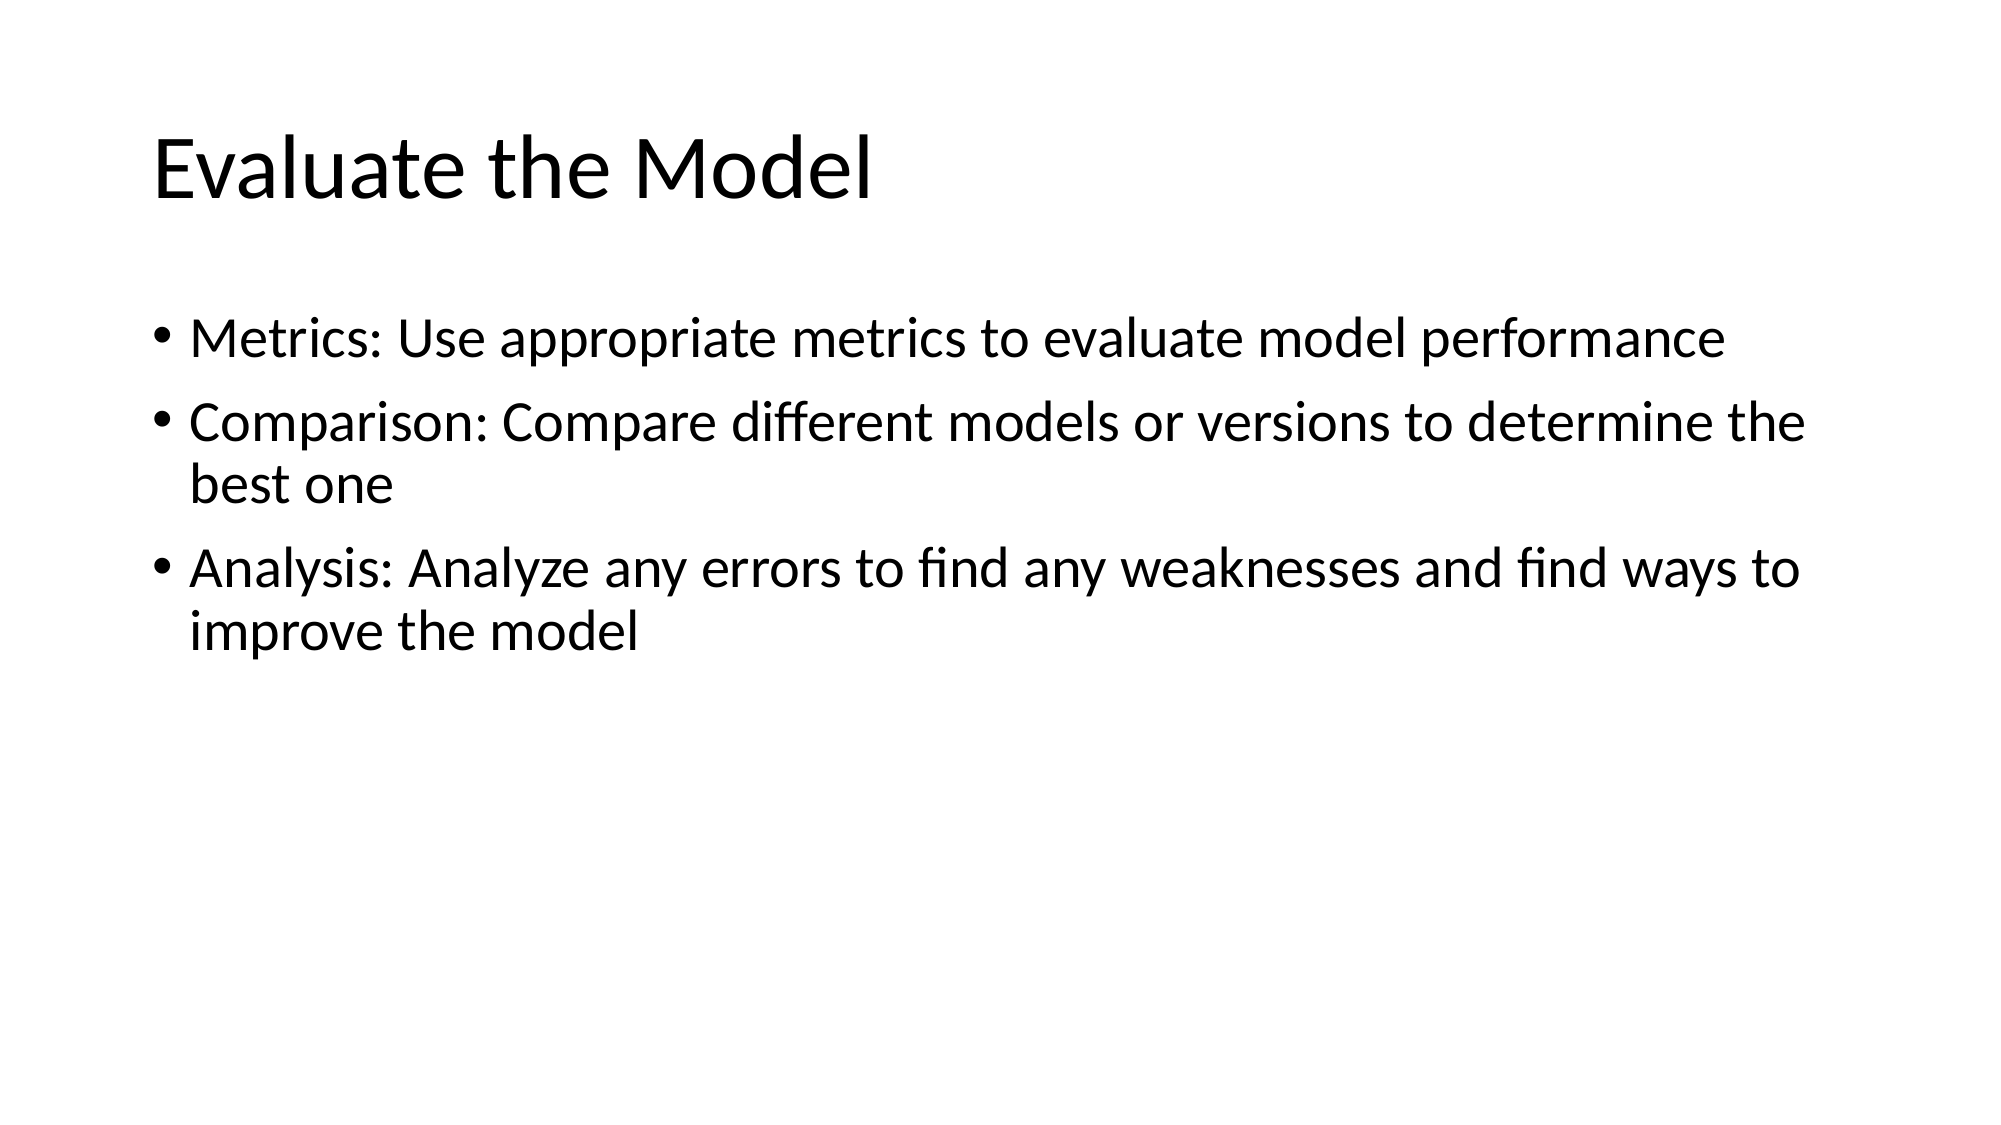

# Evaluate the Model
Metrics: Use appropriate metrics to evaluate model performance
Comparison: Compare different models or versions to determine the best one
Analysis: Analyze any errors to find any weaknesses and find ways to improve the model